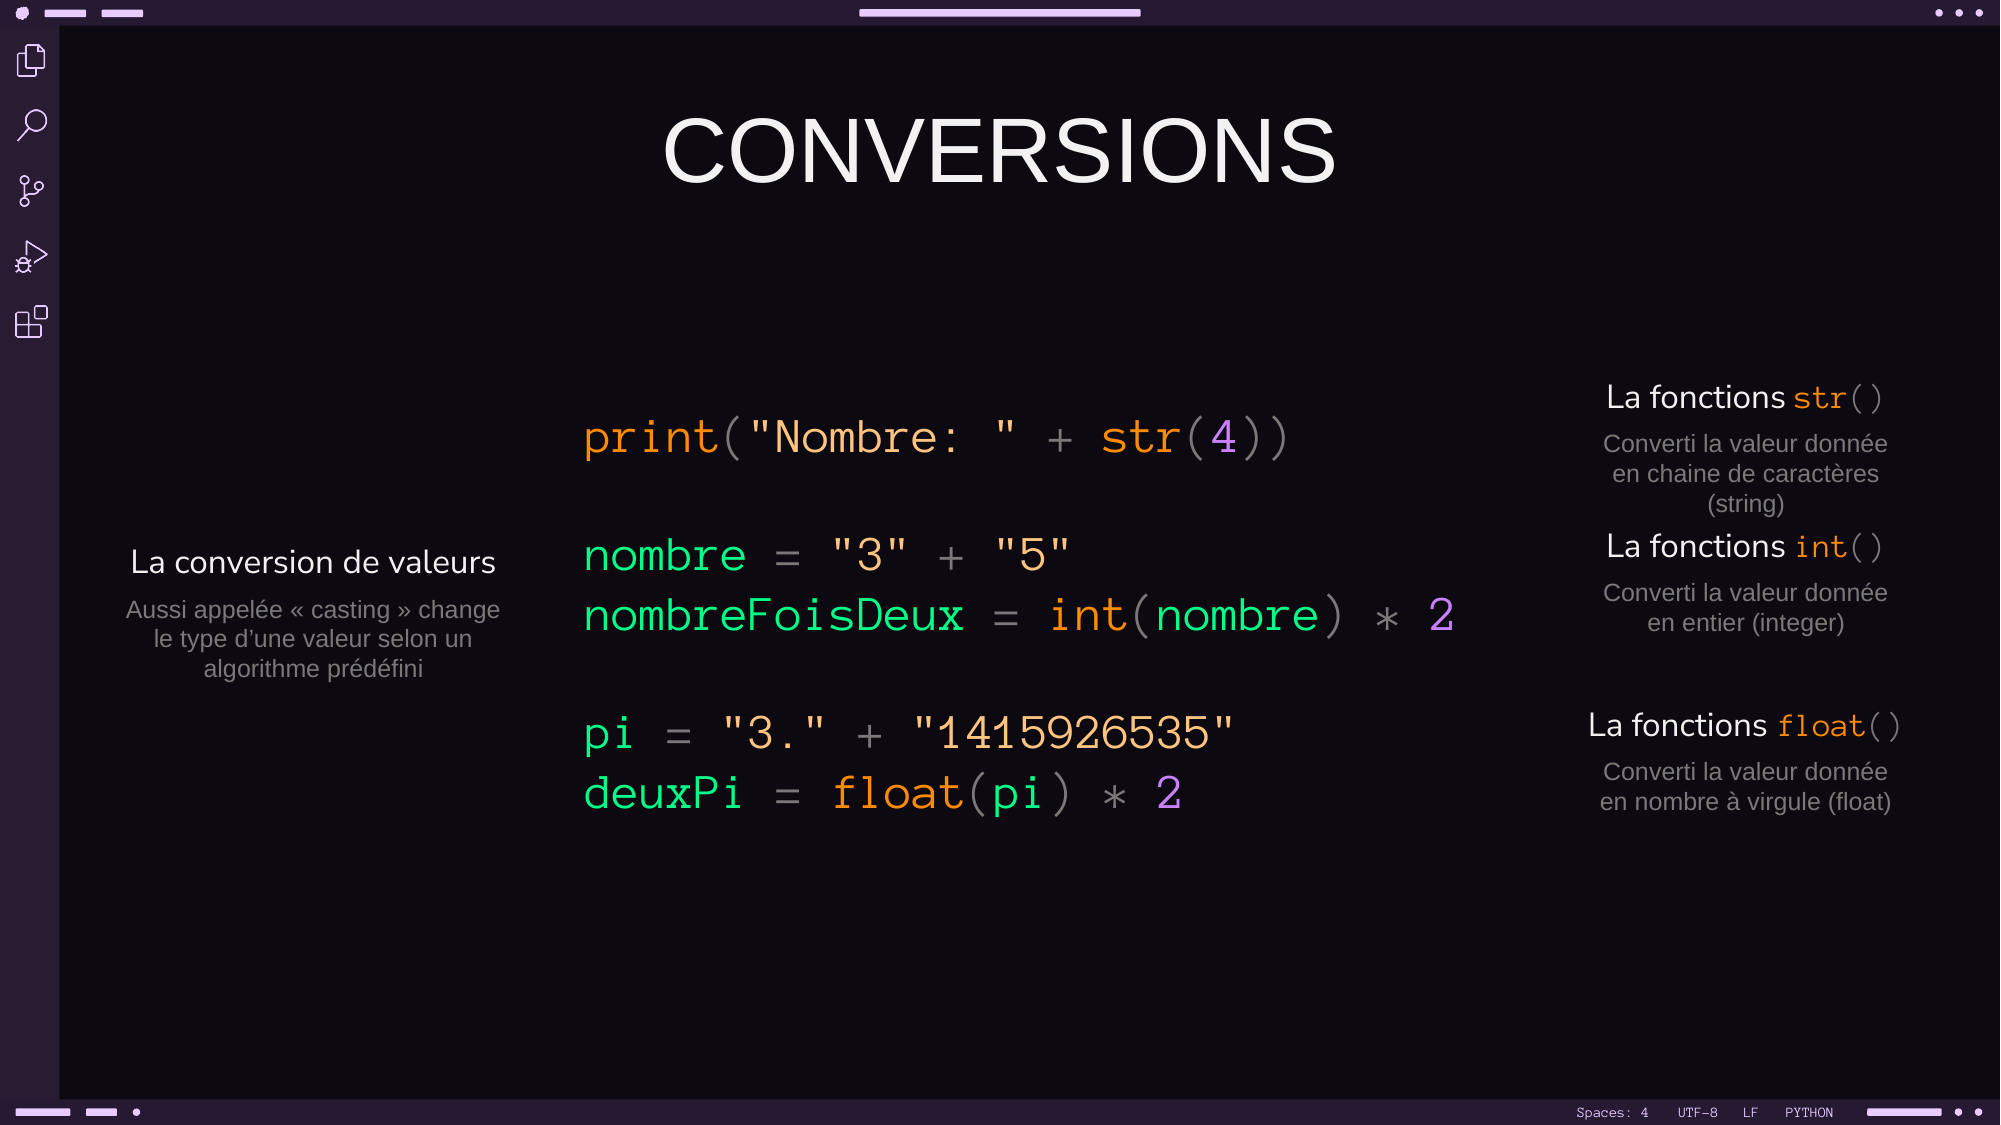

CONVERSIONS
La fonctions str()
Converti la valeur donnée en chaine de caractères (string)
print("Nombre: " + str(4))
nombre = "3" + "5"
nombreFoisDeux = int(nombre) * 2
La fonctions int()
Converti la valeur donnée en entier (integer)
La conversion de valeurs
Aussi appelée « casting » change le type d’une valeur selon un algorithme prédéfini
pi = "3." + "1415926535"
deuxPi = float(pi) * 2
La fonctions float()
Converti la valeur donnée en nombre à virgule (float)